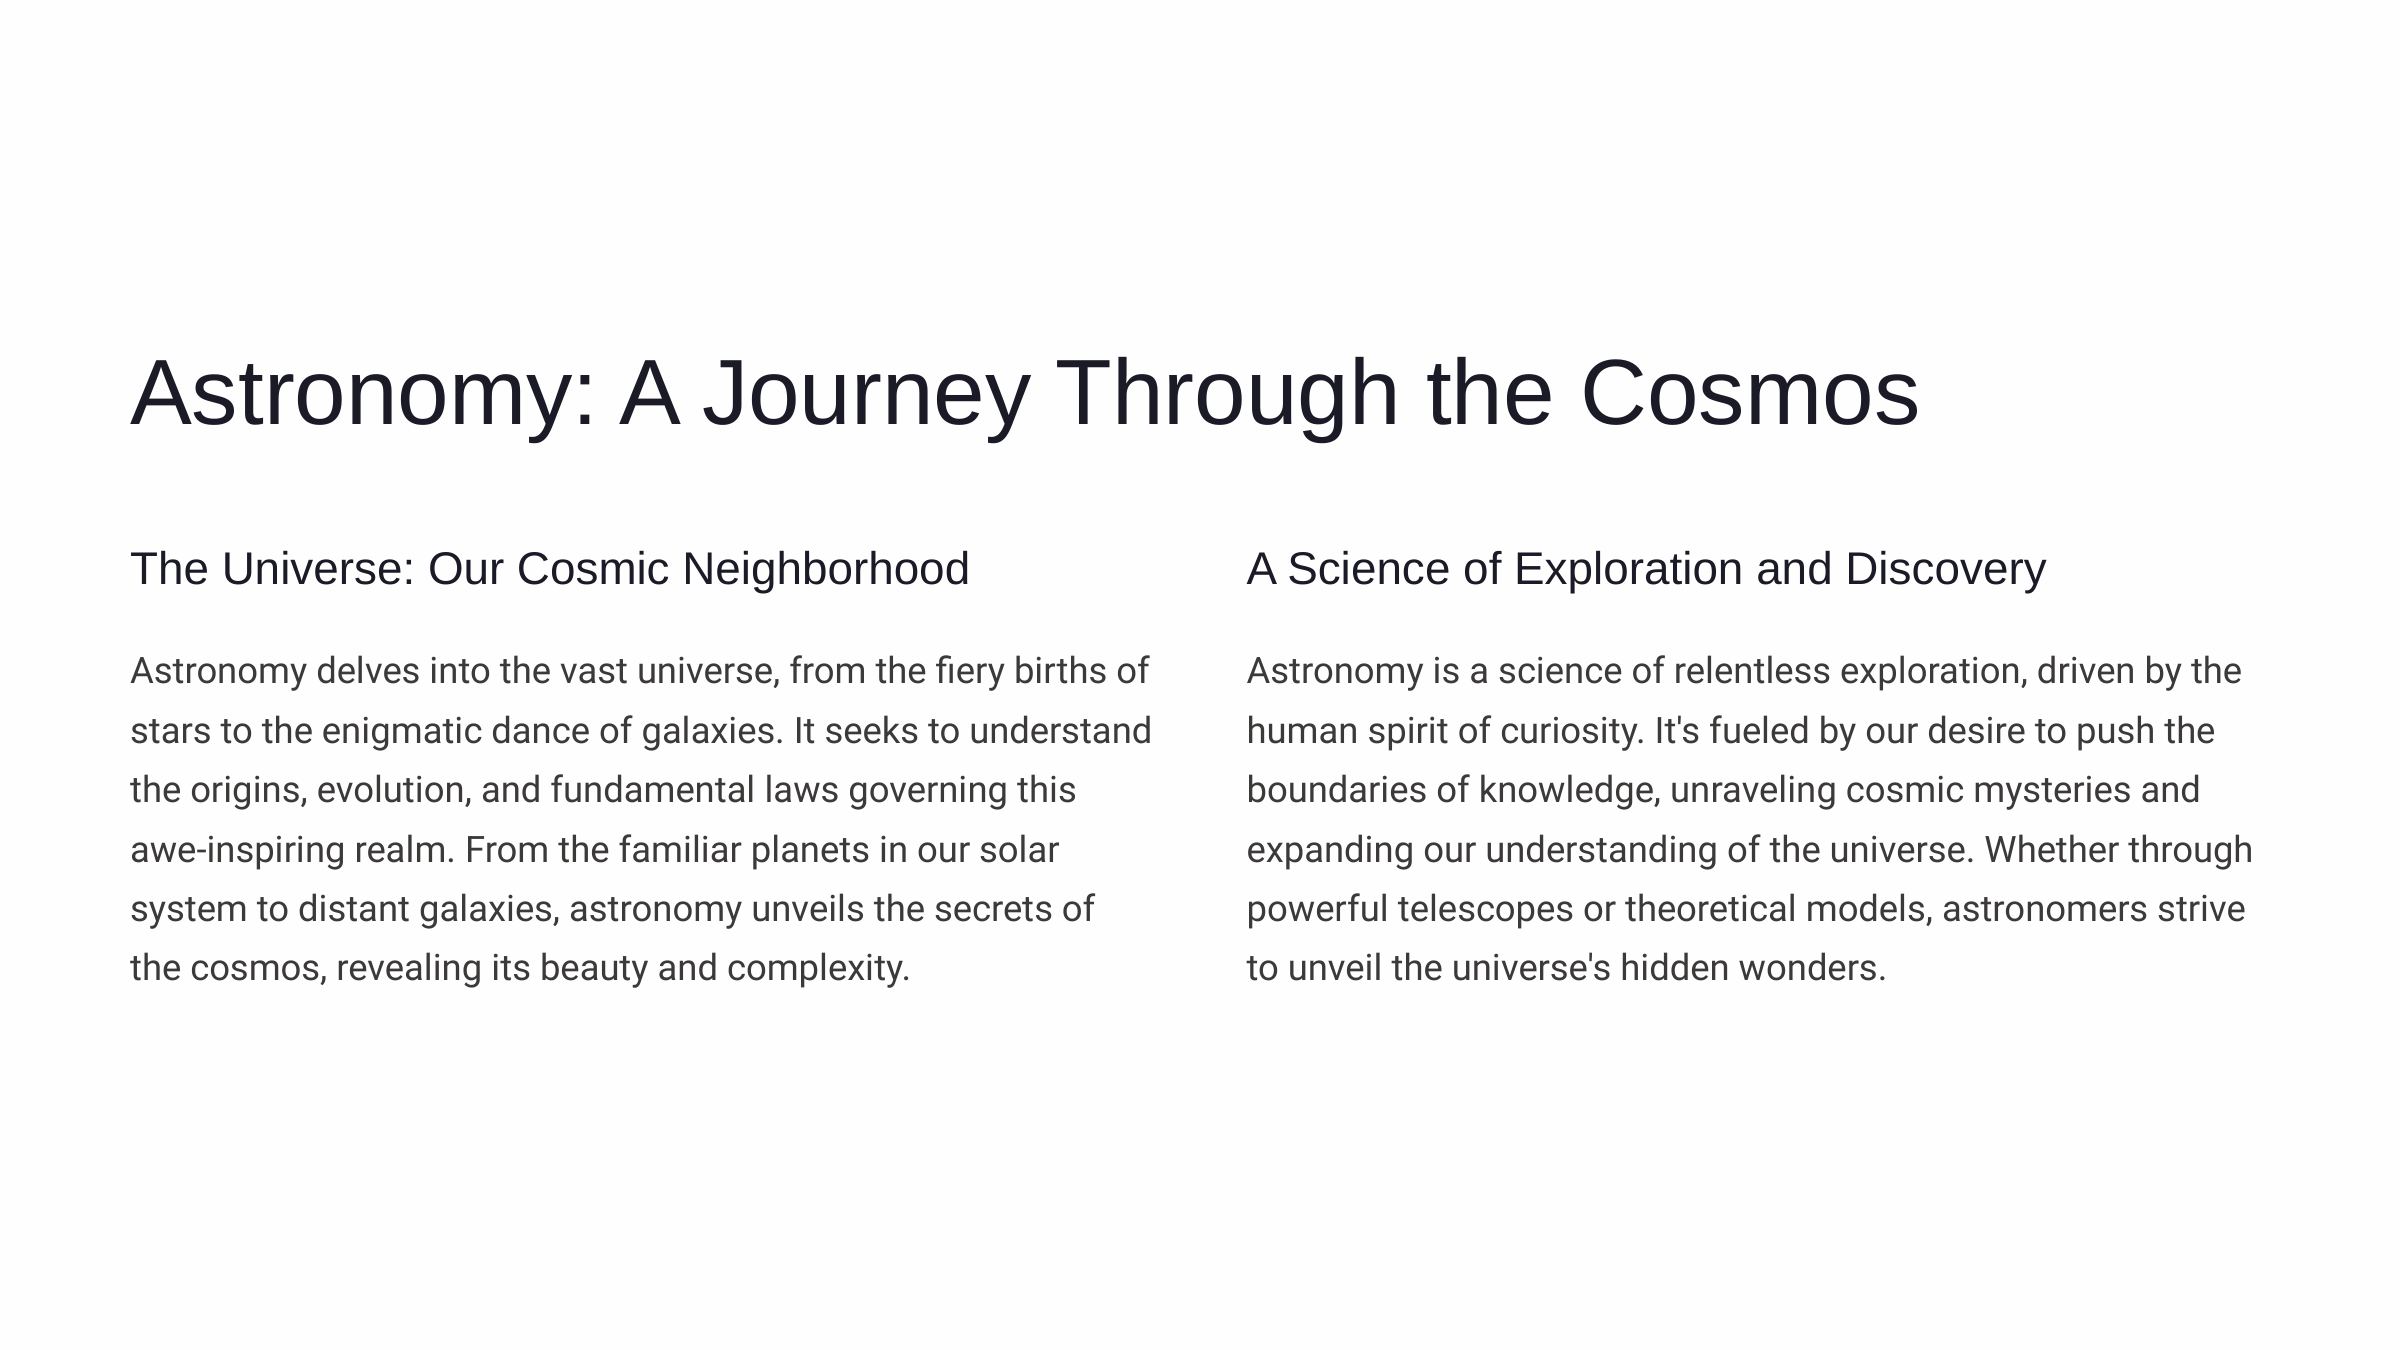

Astronomy: A Journey Through the Cosmos
The Universe: Our Cosmic Neighborhood
A Science of Exploration and Discovery
Astronomy delves into the vast universe, from the fiery births of stars to the enigmatic dance of galaxies. It seeks to understand the origins, evolution, and fundamental laws governing this awe-inspiring realm. From the familiar planets in our solar system to distant galaxies, astronomy unveils the secrets of the cosmos, revealing its beauty and complexity.
Astronomy is a science of relentless exploration, driven by the human spirit of curiosity. It's fueled by our desire to push the boundaries of knowledge, unraveling cosmic mysteries and expanding our understanding of the universe. Whether through powerful telescopes or theoretical models, astronomers strive to unveil the universe's hidden wonders.